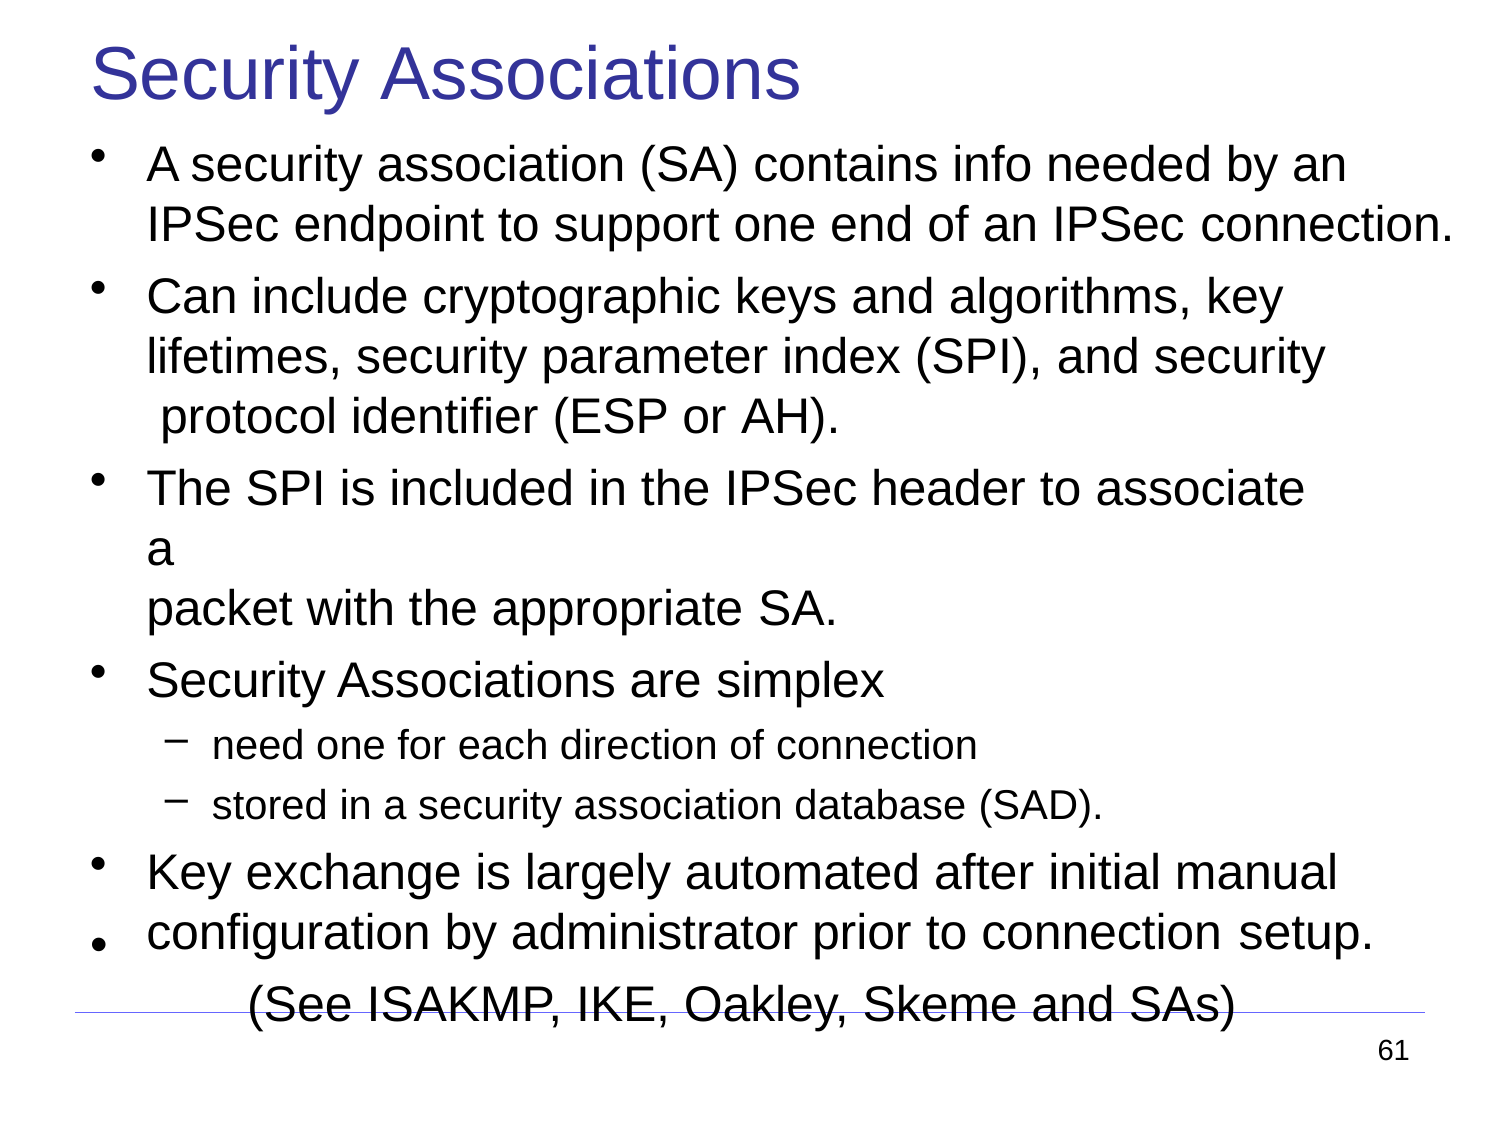

# Security Associations
A security association (SA) contains info needed by an  IPSec endpoint to support one end of an IPSec connection.
Can include cryptographic keys and algorithms, key  lifetimes, security parameter index (SPI), and security  protocol identifier (ESP or AH).
The SPI is included in the IPSec header to associate a
packet with the appropriate SA.
Security Associations are simplex
need one for each direction of connection
stored in a security association database (SAD).
Key exchange is largely automated after initial manual  configuration by administrator prior to connection setup.
(See ISAKMP, IKE, Oakley, Skeme and SAs)
•

61